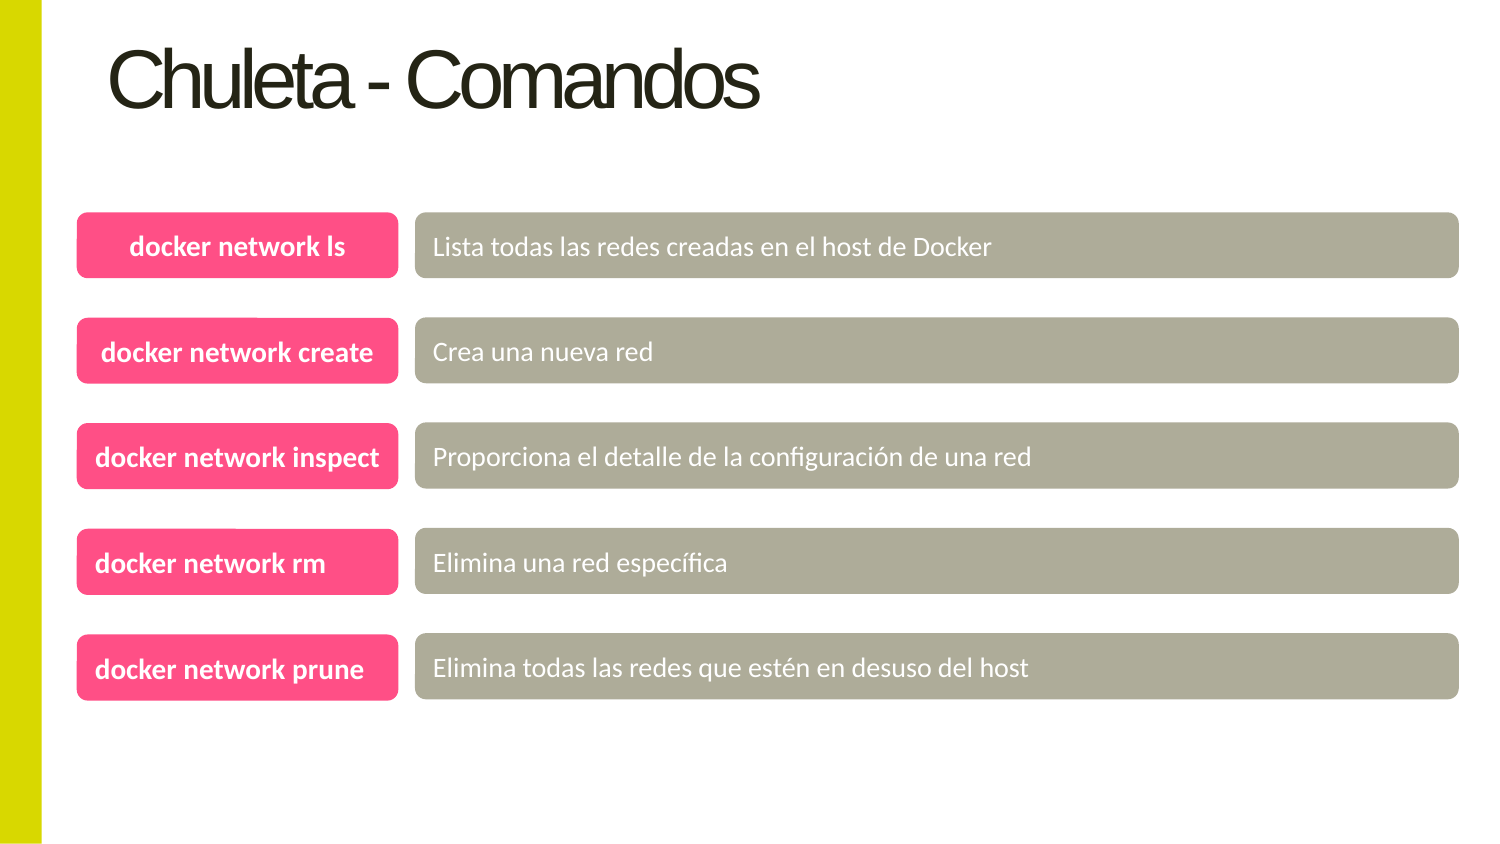

# Chuleta - Comandos
docker network ls
Lista todas las redes creadas en el host de Docker
Crea una nueva red
docker network create
Proporciona el detalle de la configuración de una red
docker network inspect
Elimina una red específica
docker network rm
Elimina todas las redes que estén en desuso del host
docker network prune